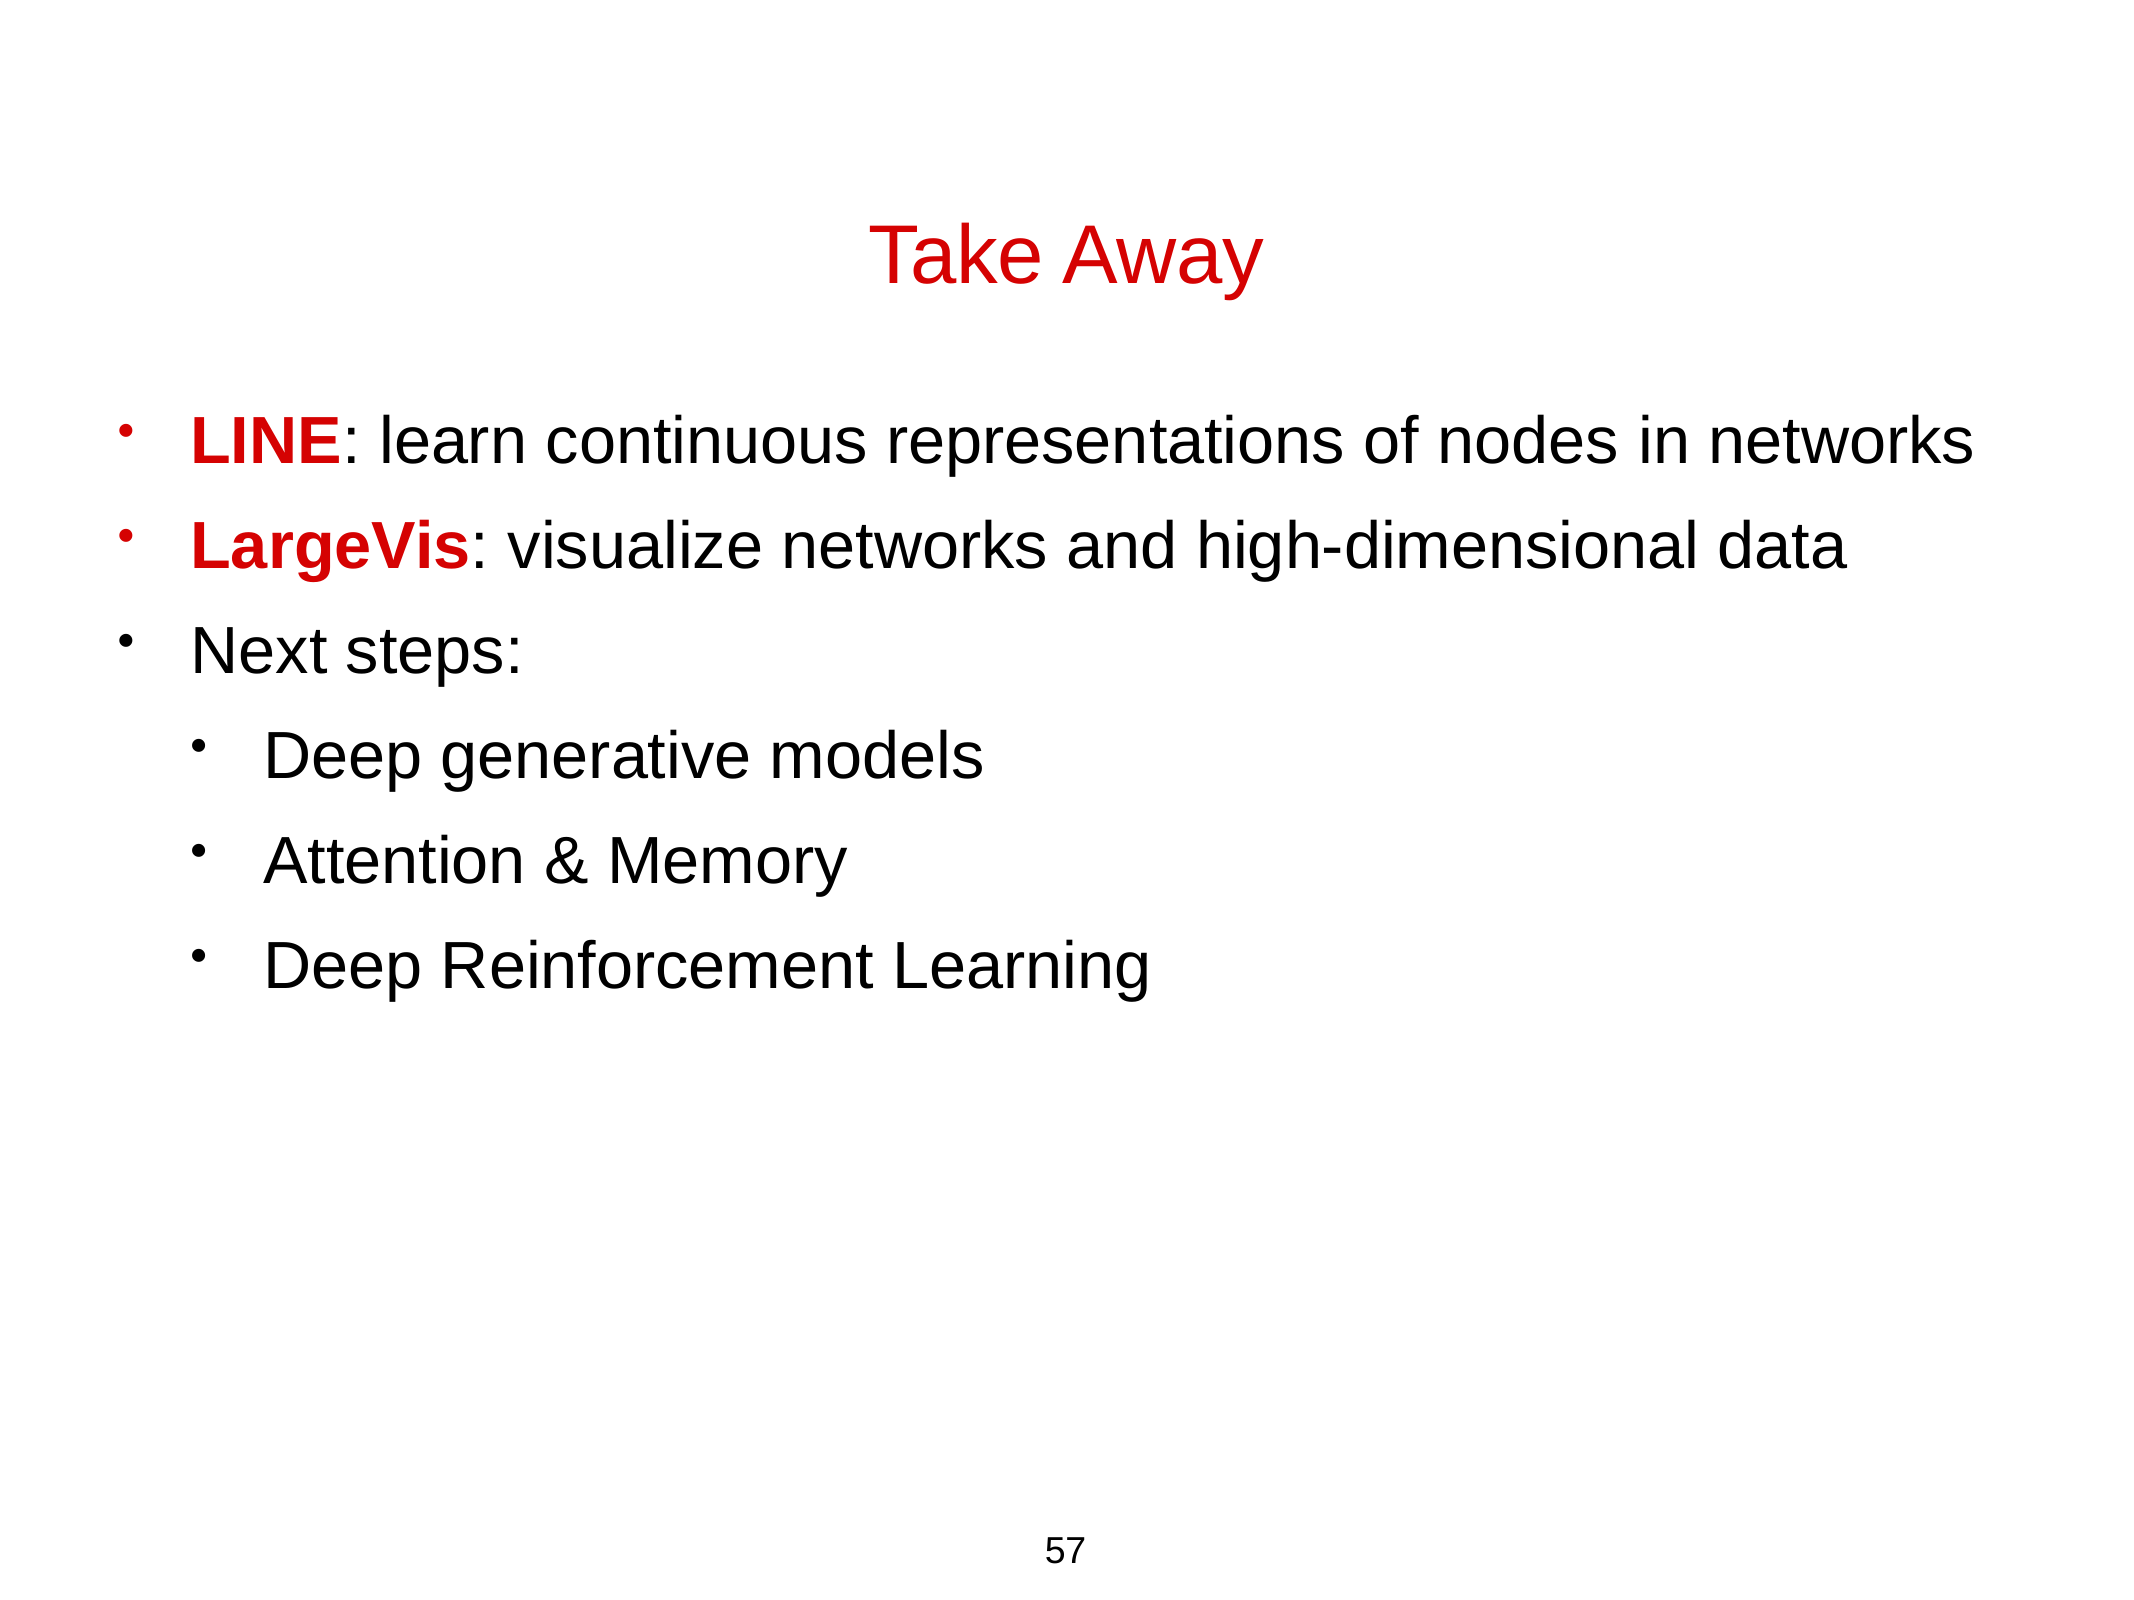

# Take Away
LINE: learn continuous representations of nodes in networks
LargeVis: visualize networks and high-dimensional data
Next steps:
Deep generative models
Attention & Memory
Deep Reinforcement Learning
57